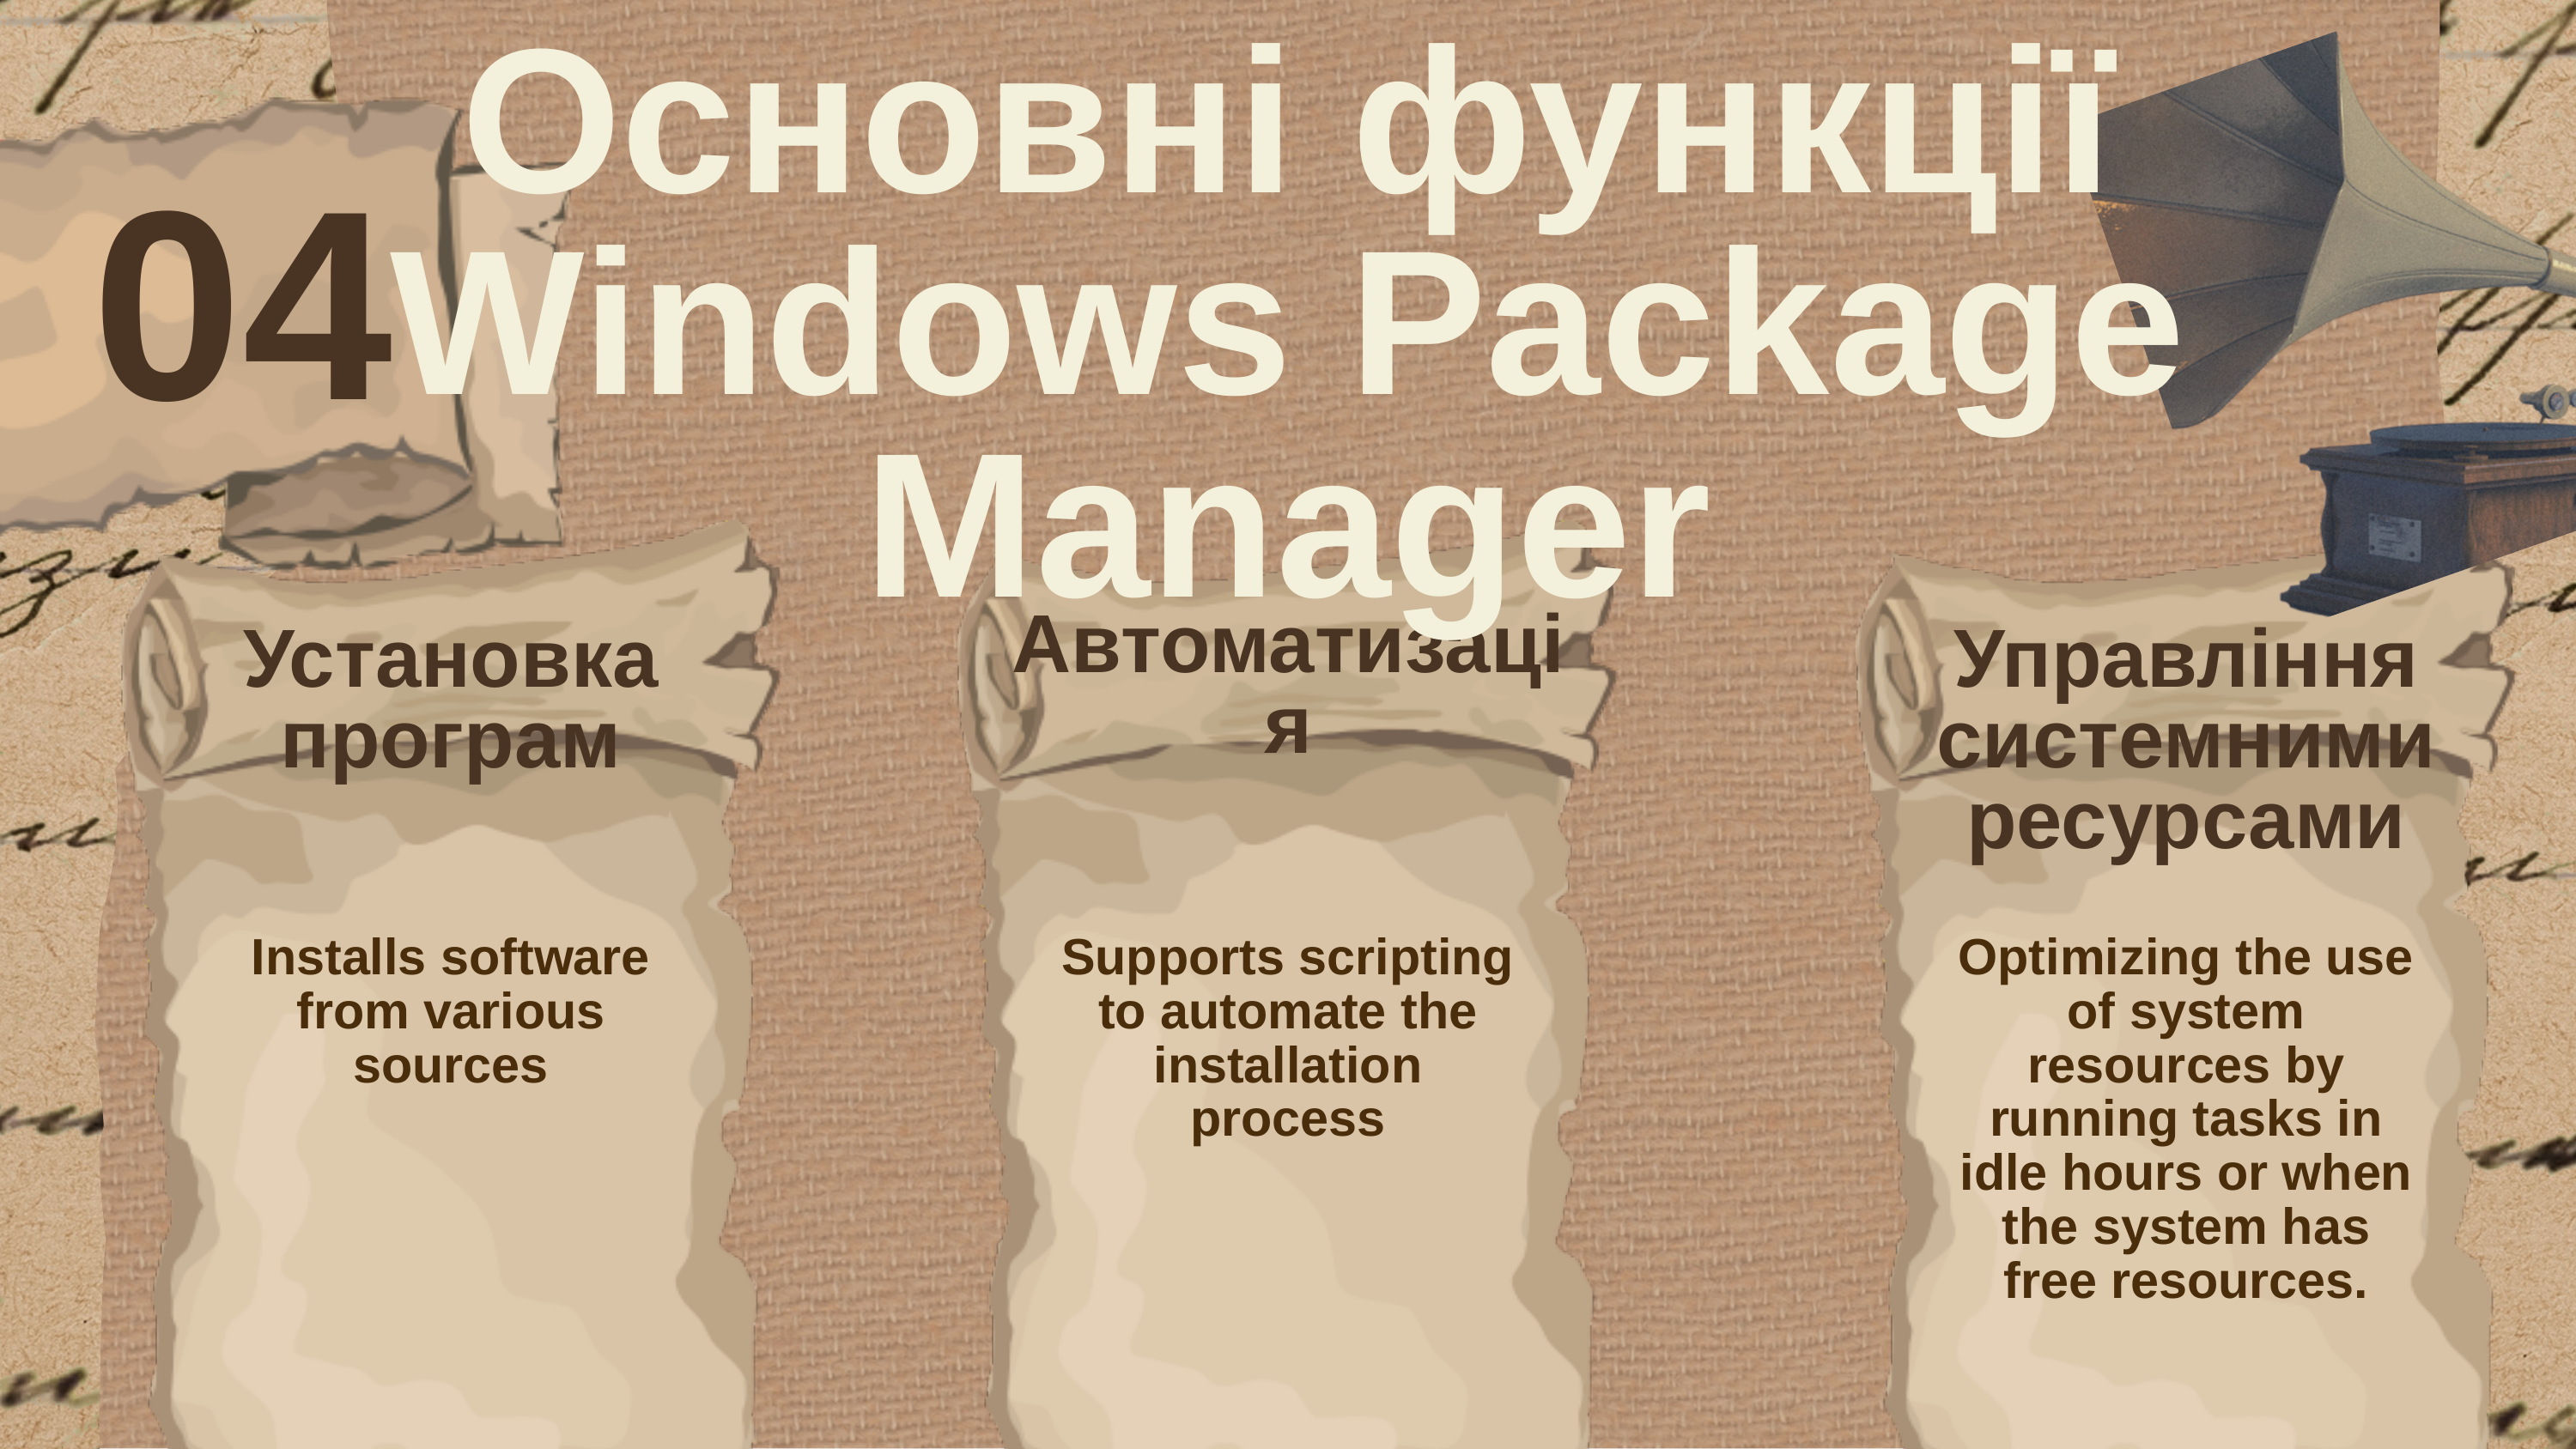

Основні функції Windows Package Manager

04

Автоматизація
Установка програм
Управління системними ресурсами
Installs software from various sources
Supports scripting to automate the installation process
Optimizing the use of system resources by running tasks in idle hours or when the system has free resources.